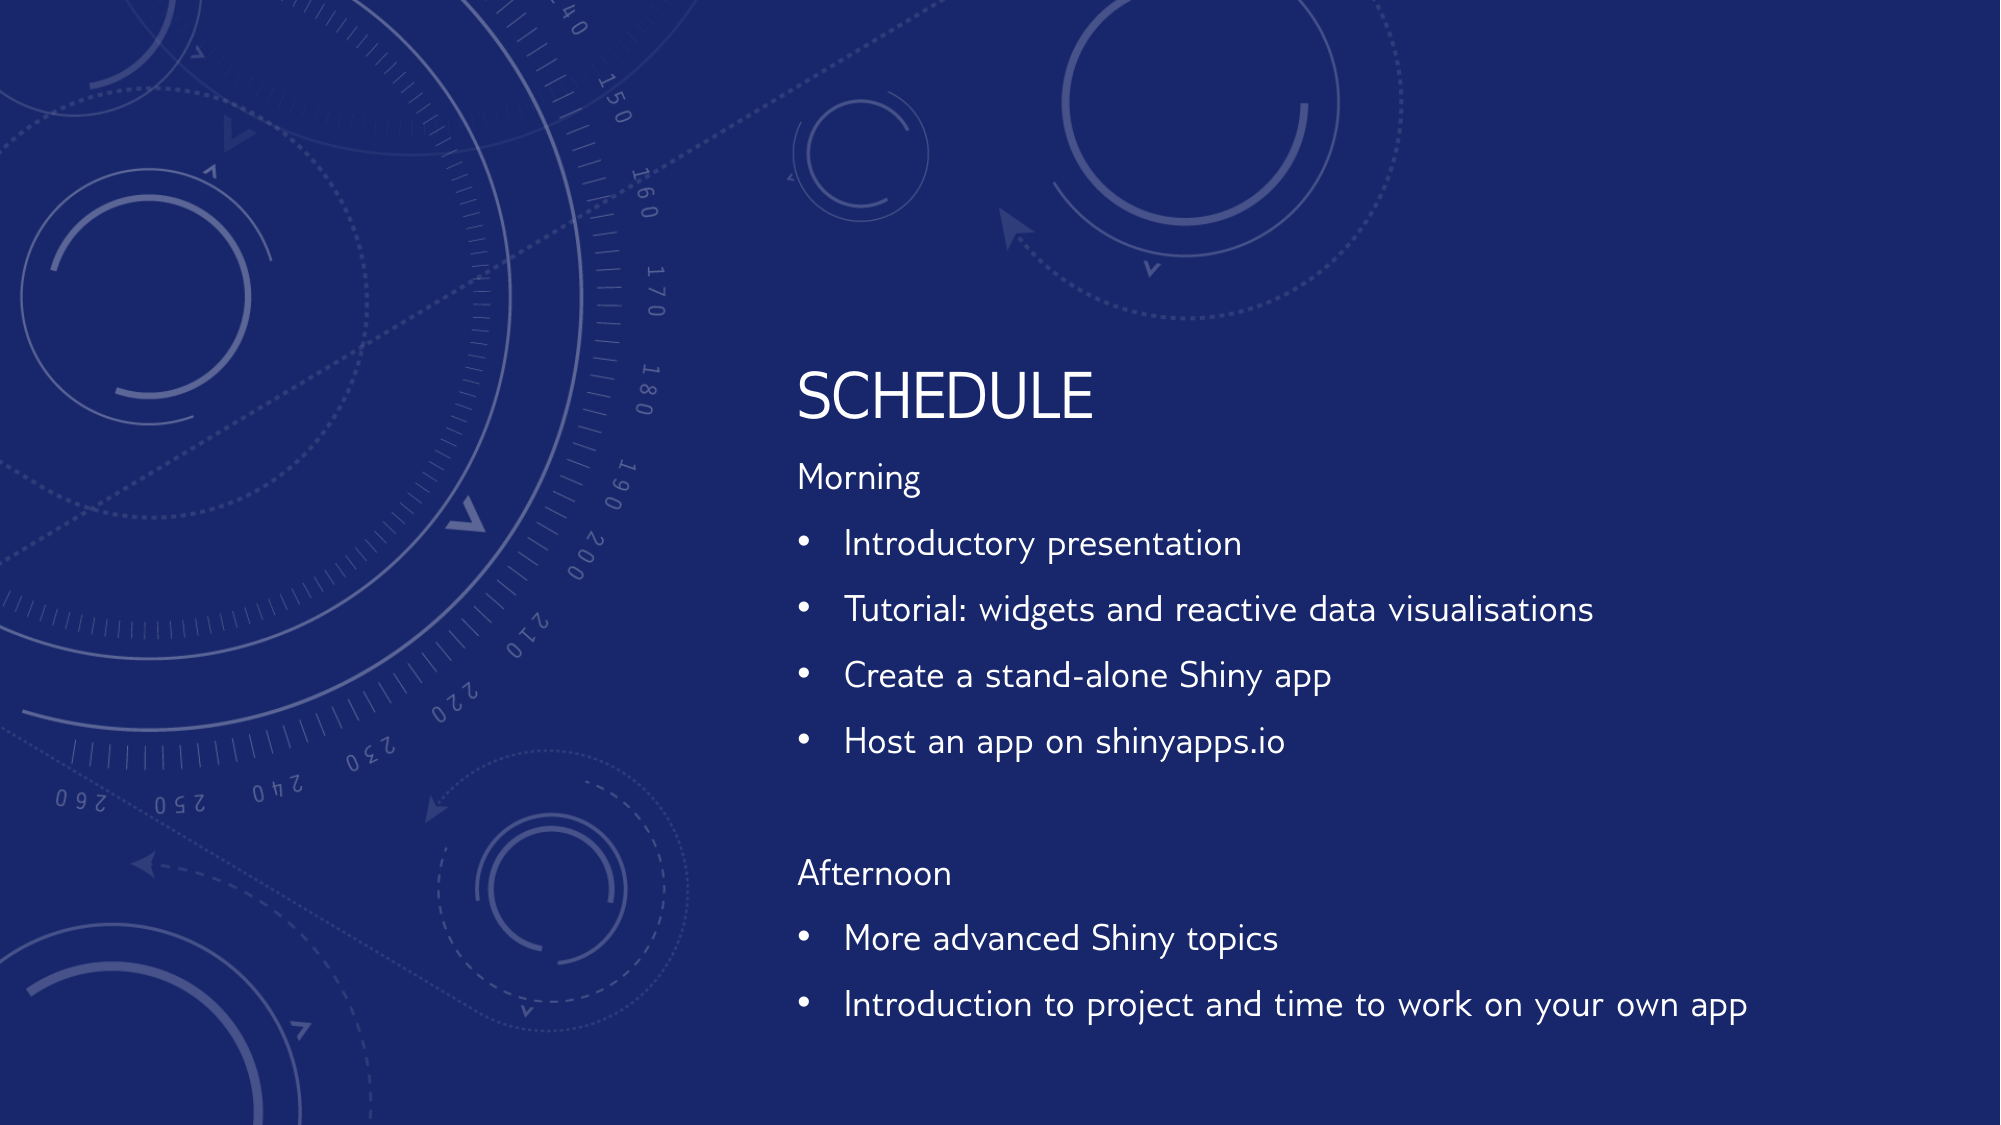

SCHEDULE
Morning
Introductory presentation
Tutorial: widgets and reactive data visualisations
Create a stand-alone Shiny app
Host an app on shinyapps.io

Afternoon
More advanced Shiny topics
Introduction to project and time to work on your own app